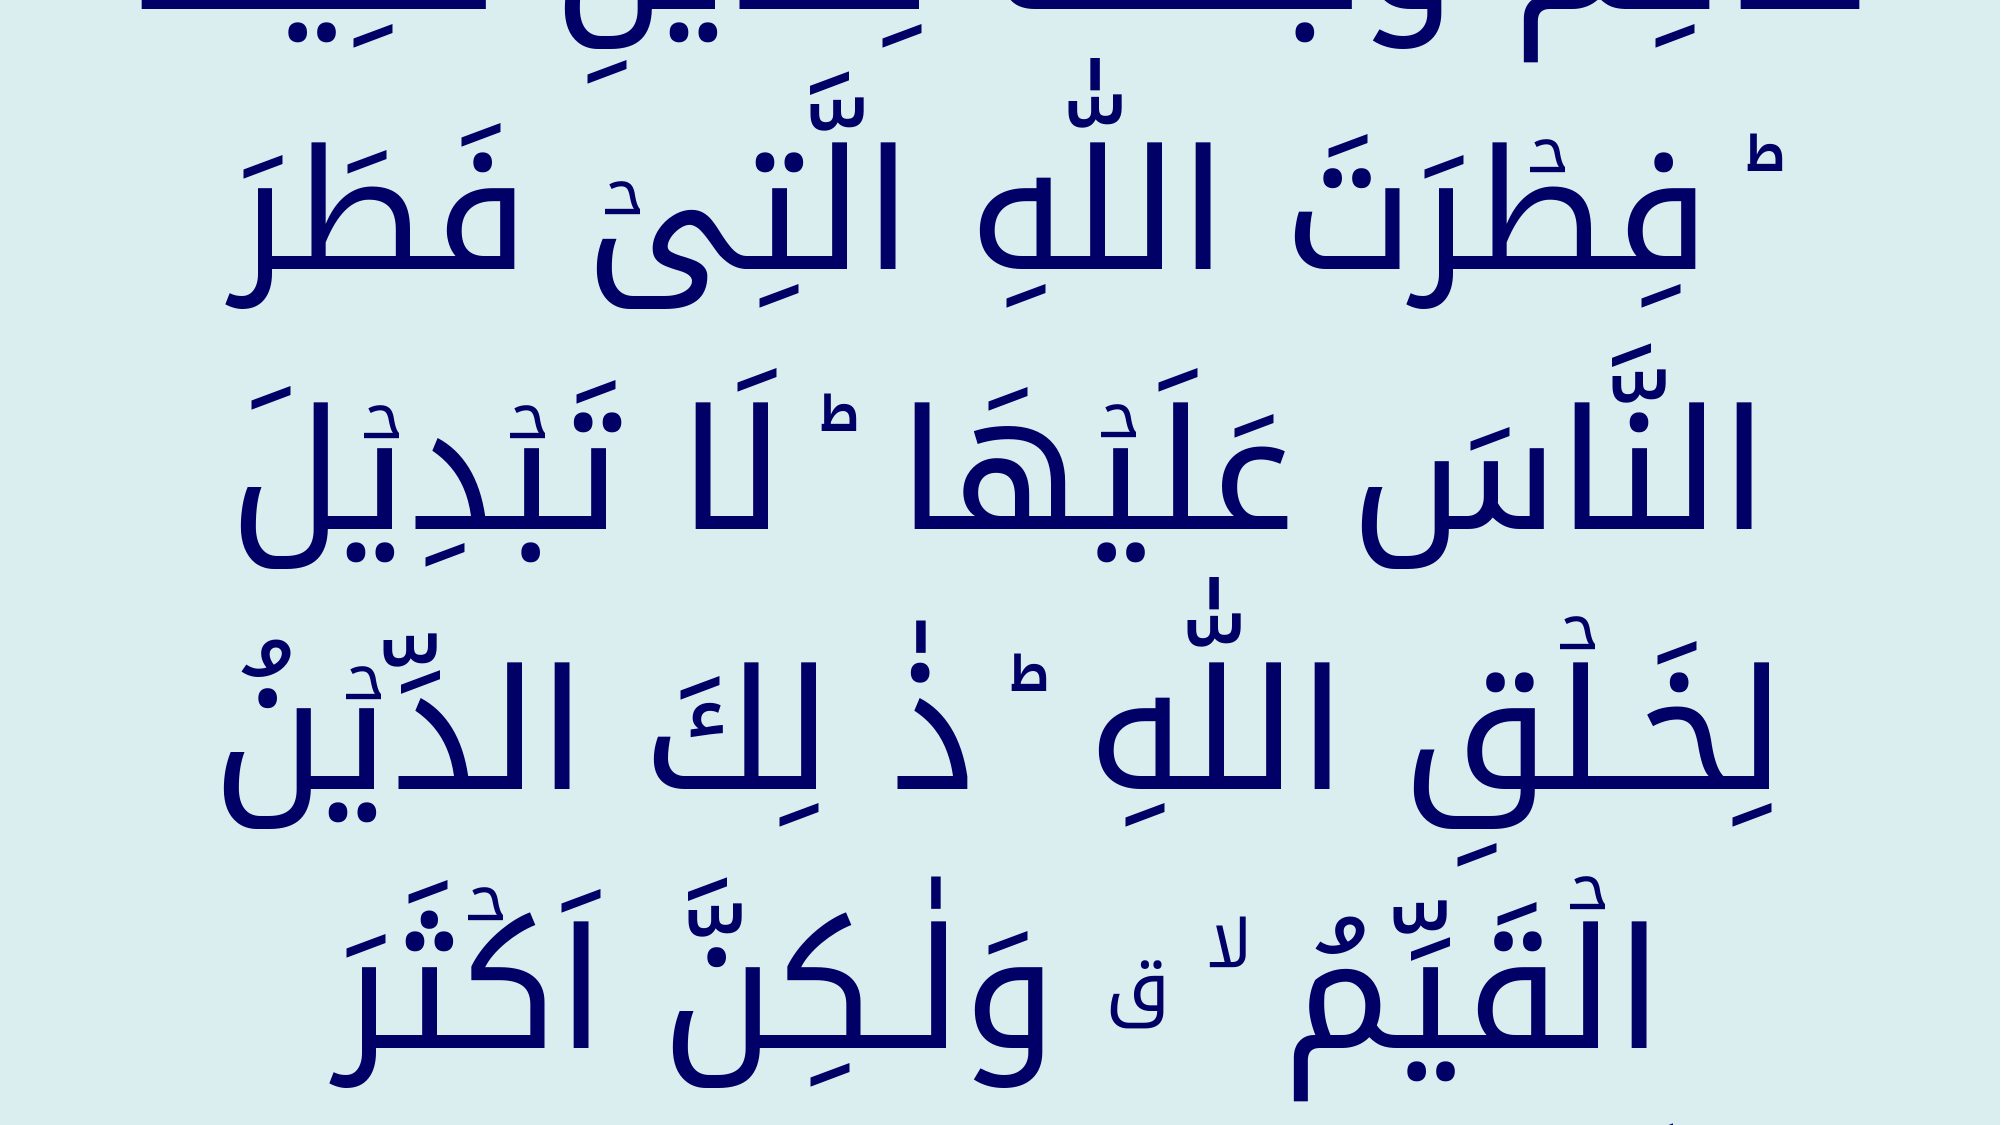

فَاَقِمۡ وَجۡهَكَ لِلدِّيۡنِ حَنِيۡفًا ‌ؕ فِطۡرَتَ اللّٰهِ الَّتِىۡ فَطَرَ النَّاسَ عَلَيۡهَا ‌ؕ لَا تَبۡدِيۡلَ لِخَـلۡقِ اللّٰهِ‌ ؕ ذٰ لِكَ الدِّيۡنُ الۡقَيِّمُ ۙ ق وَلٰـكِنَّ اَكۡثَرَ النَّاسِ لَا يَعۡلَمُوۡنَ ۙ ق‏﴿﻿۳۰﻿﴾